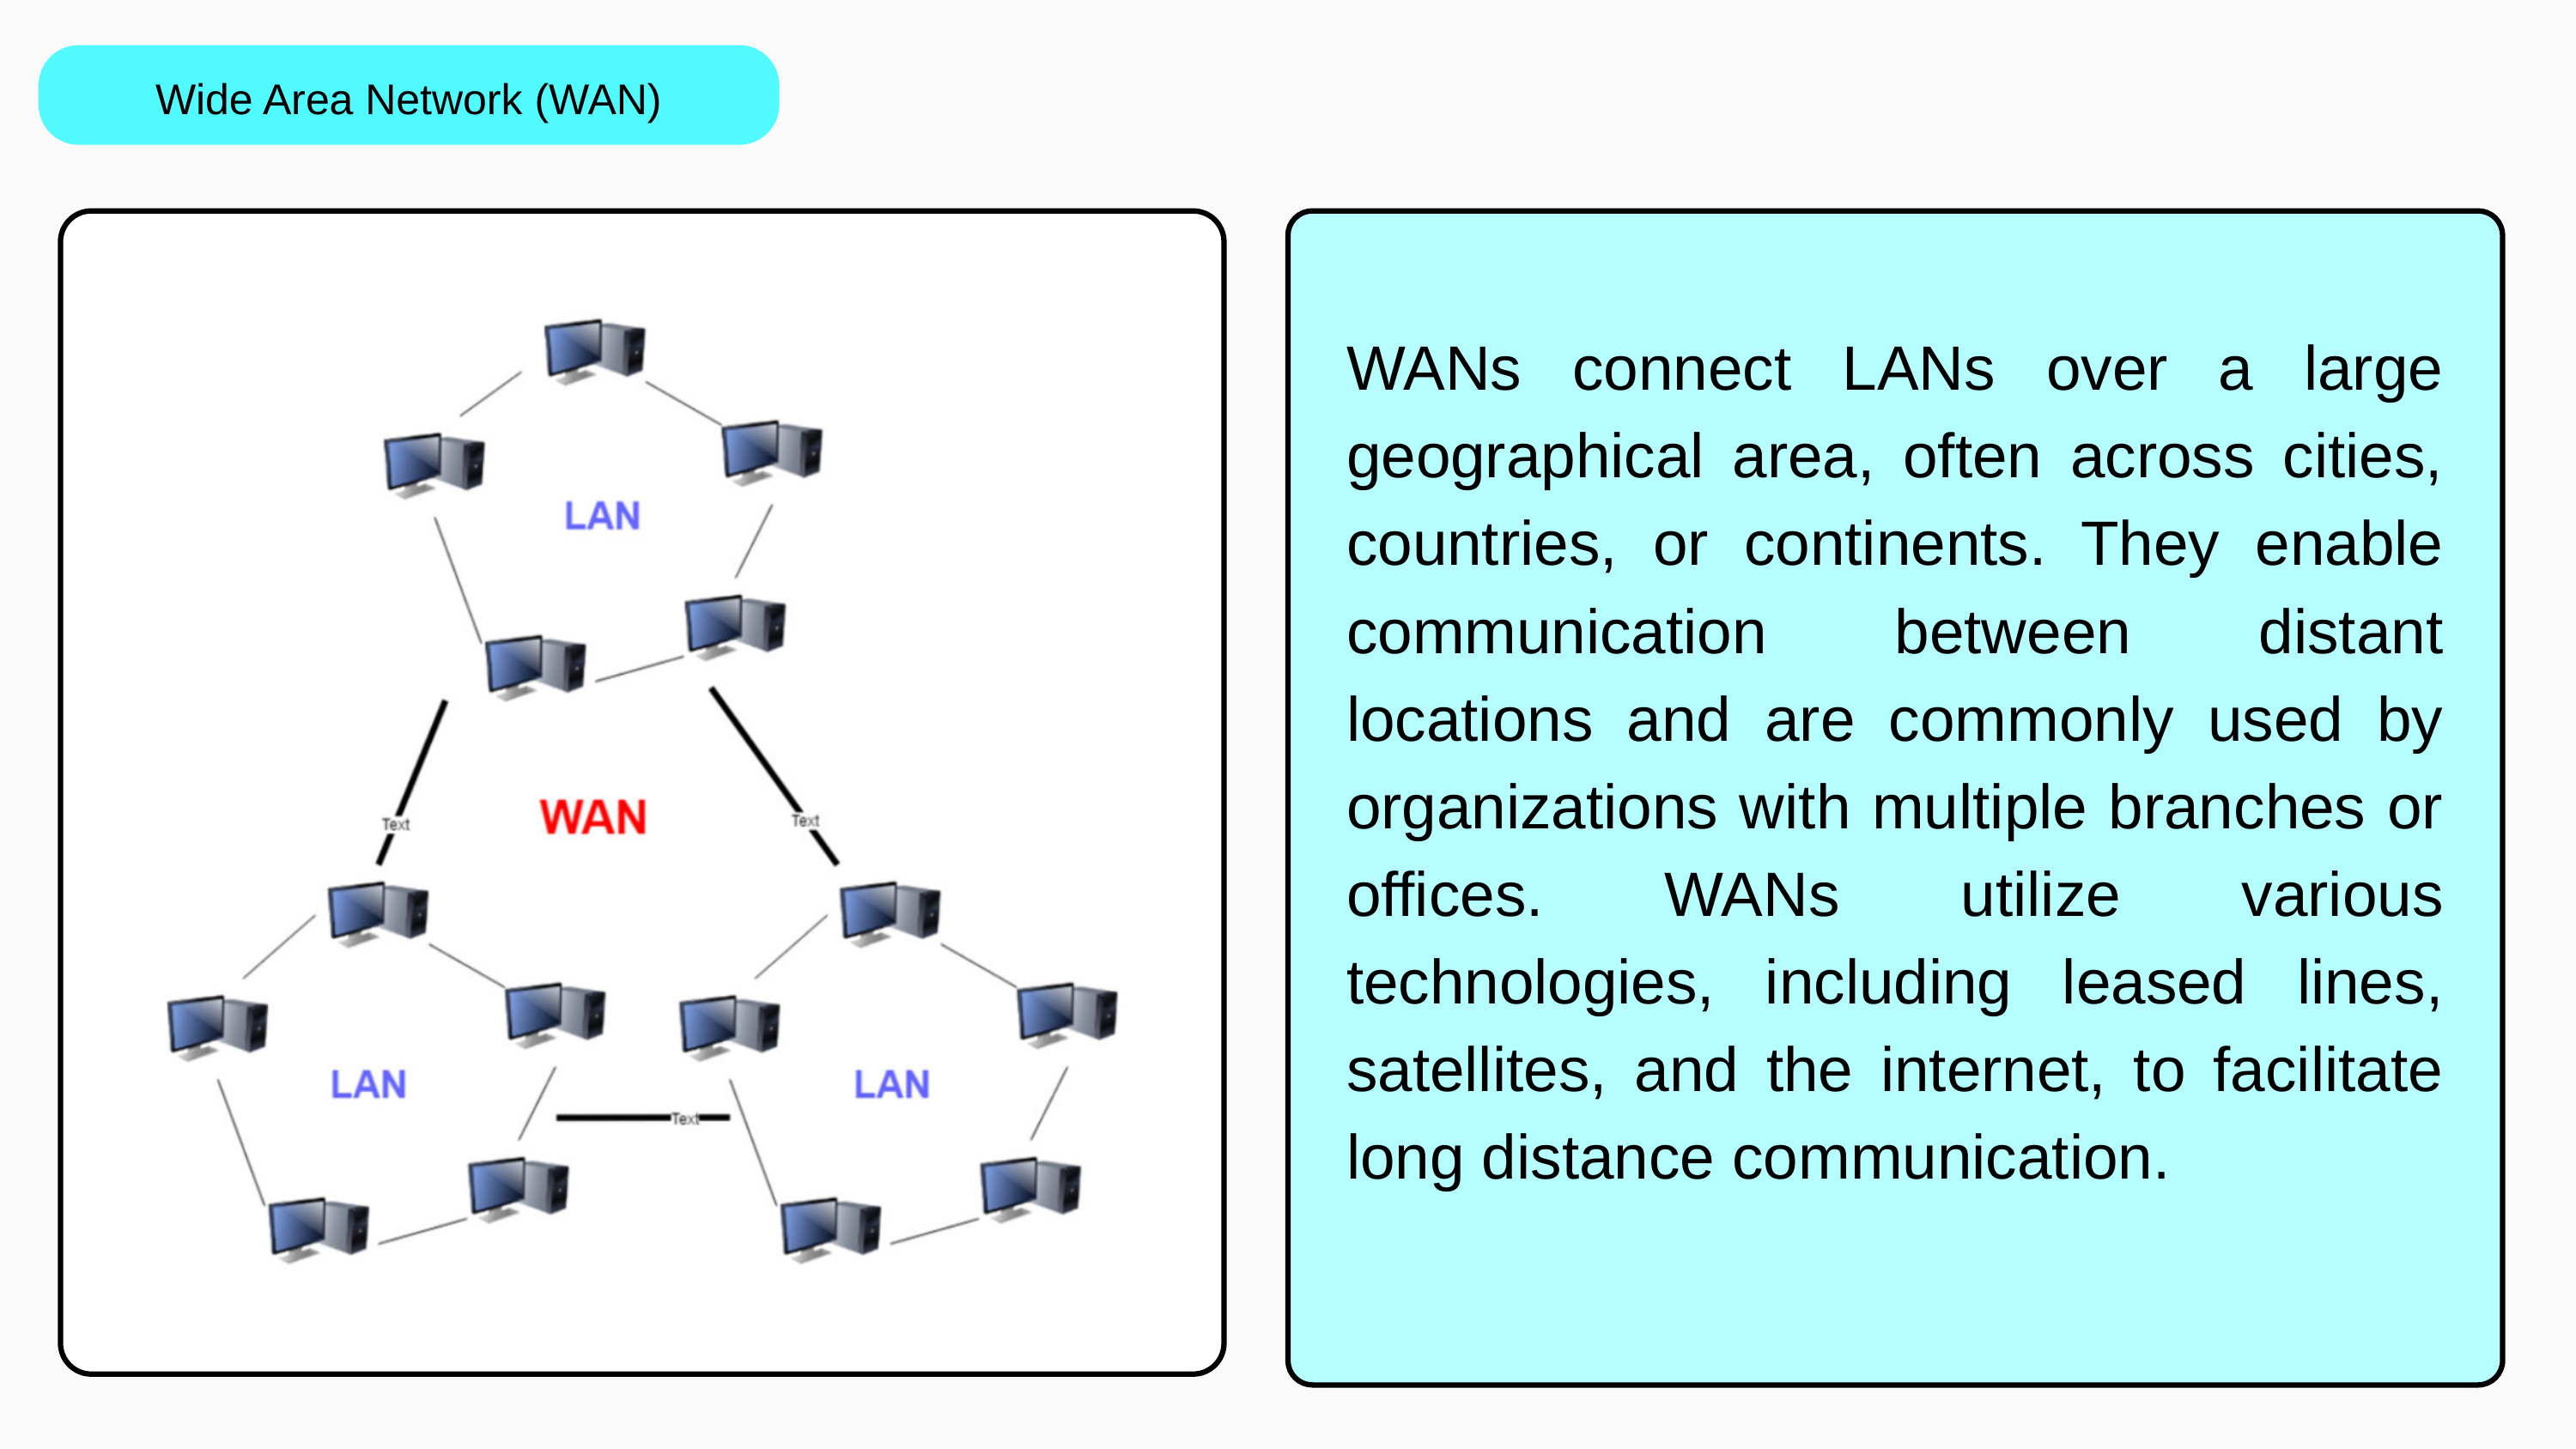

Wide Area Network (WAN)

WANs connect LANs over a large geographical area, often across cities, countries, or continents. They enable communication between distant locations and are commonly used by organizations with multiple branches or offices. WANs utilize various technologies, including leased lines, satellites, and the internet, to facilitate long distance communication.